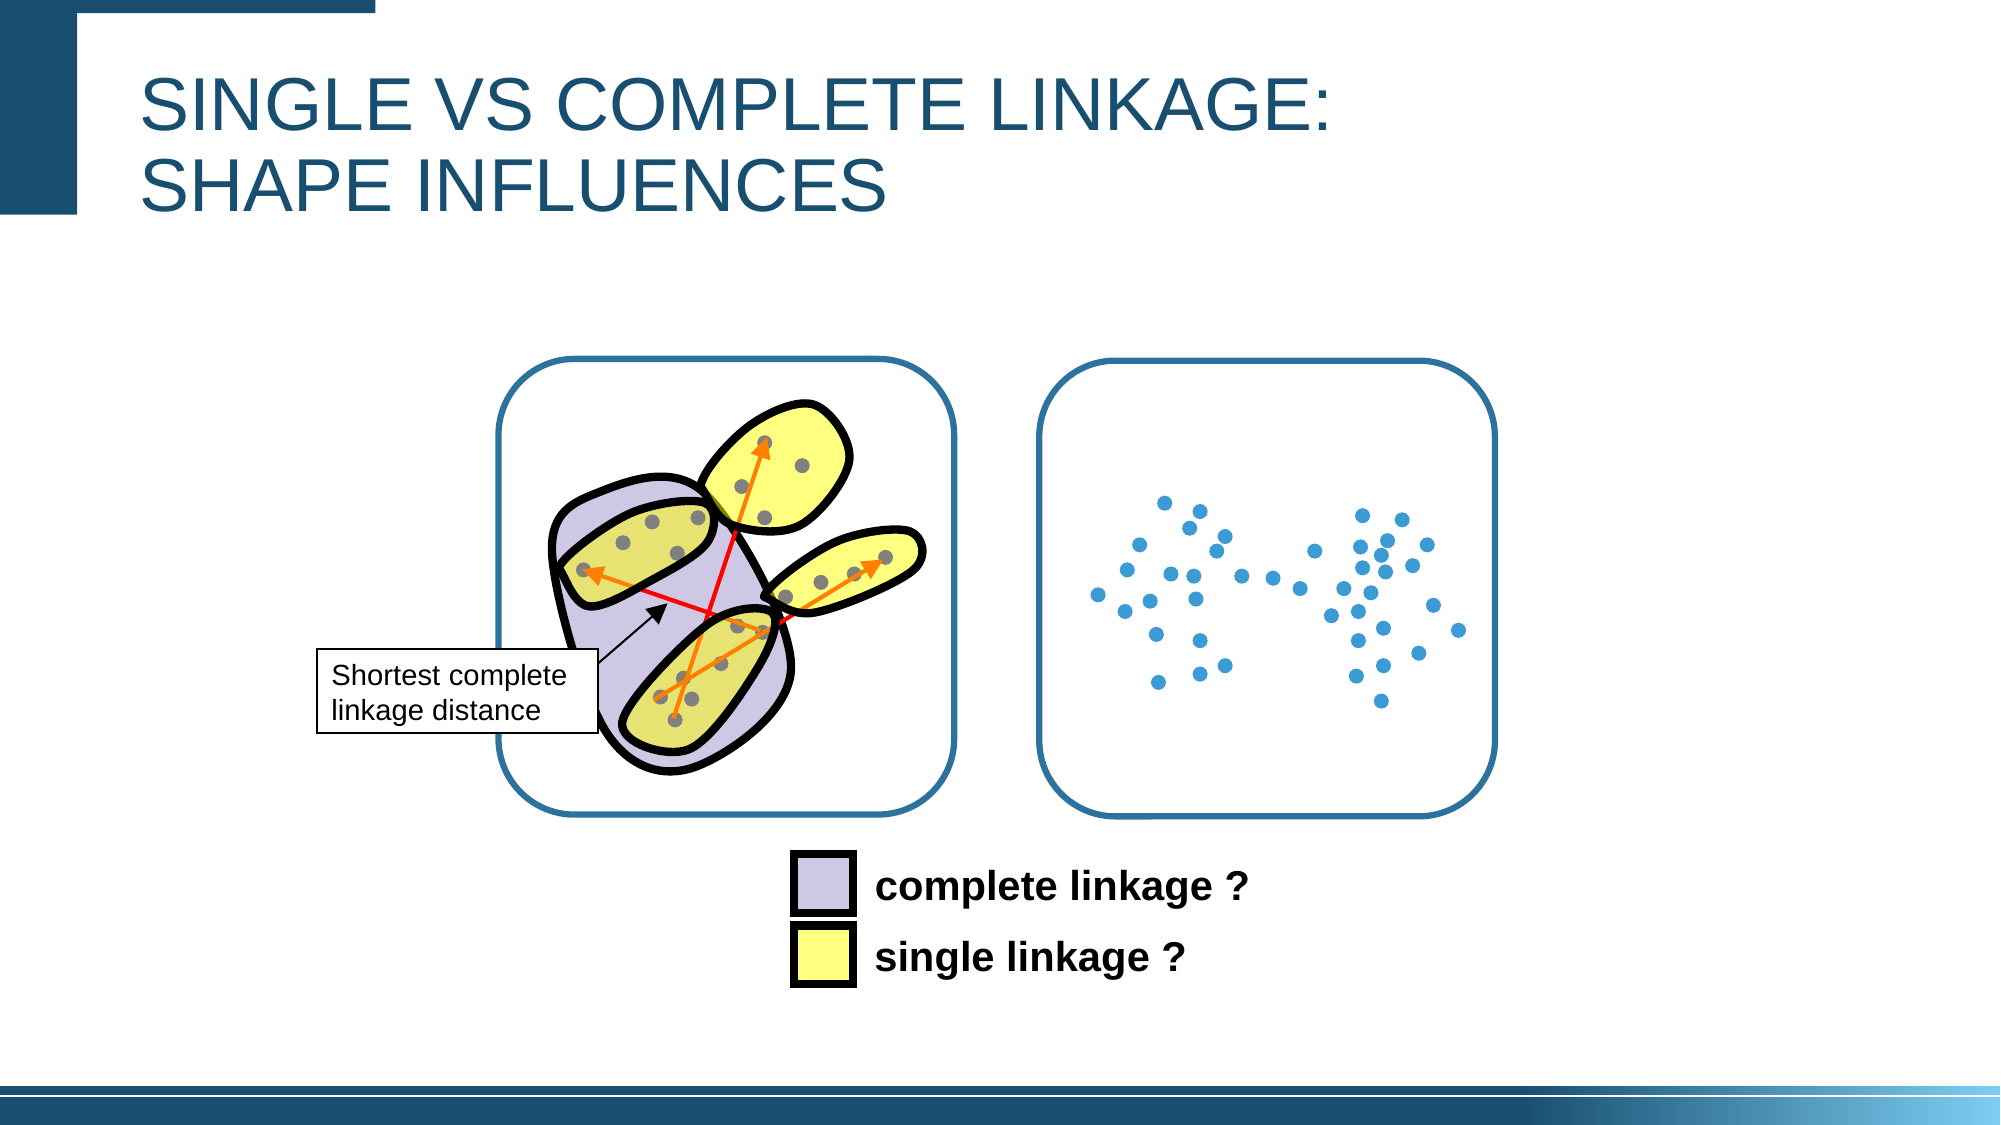

Single vs Complete linkage:
Shape influences

Shortest complete linkage distance

complete linkage ?

single linkage ?